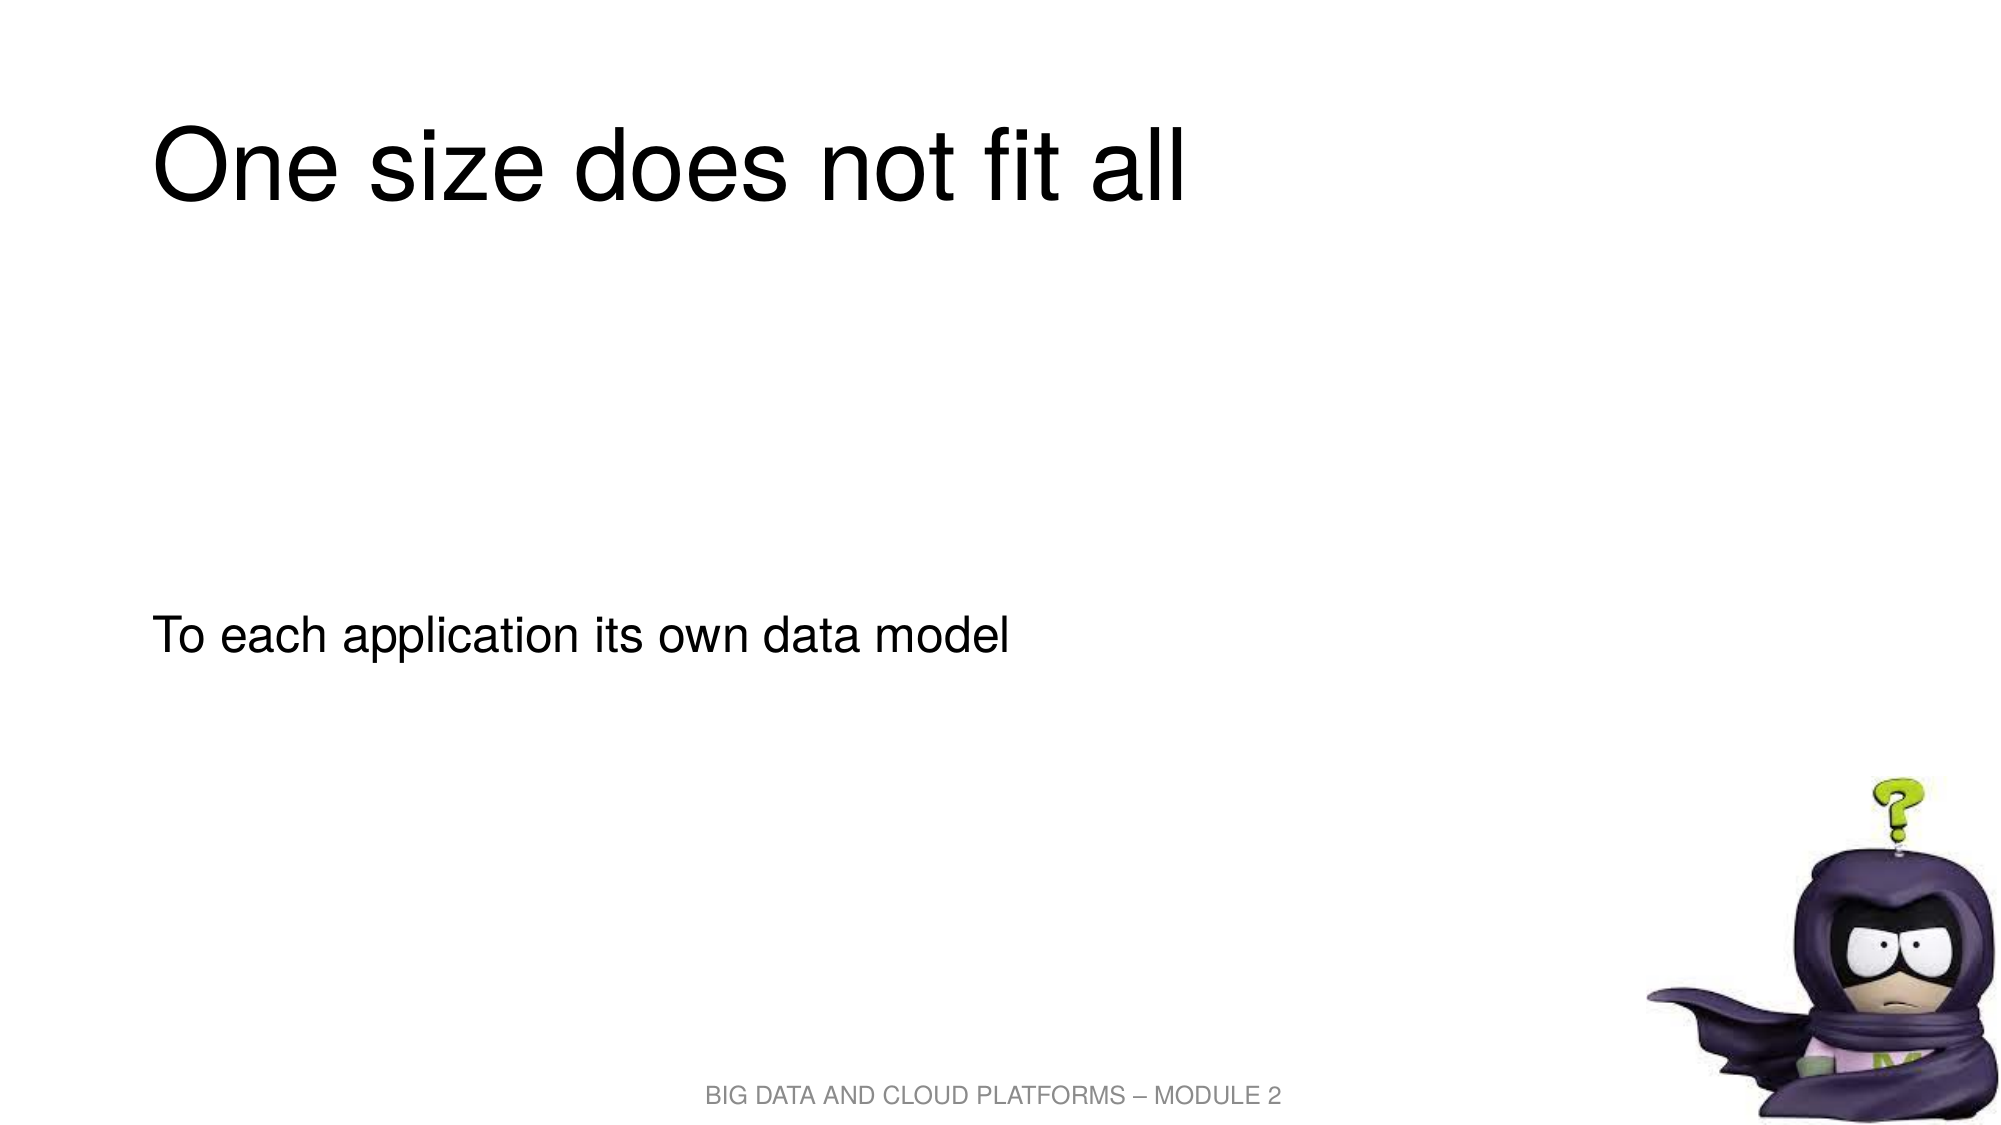

# One size does not fit all
To each application its own data model